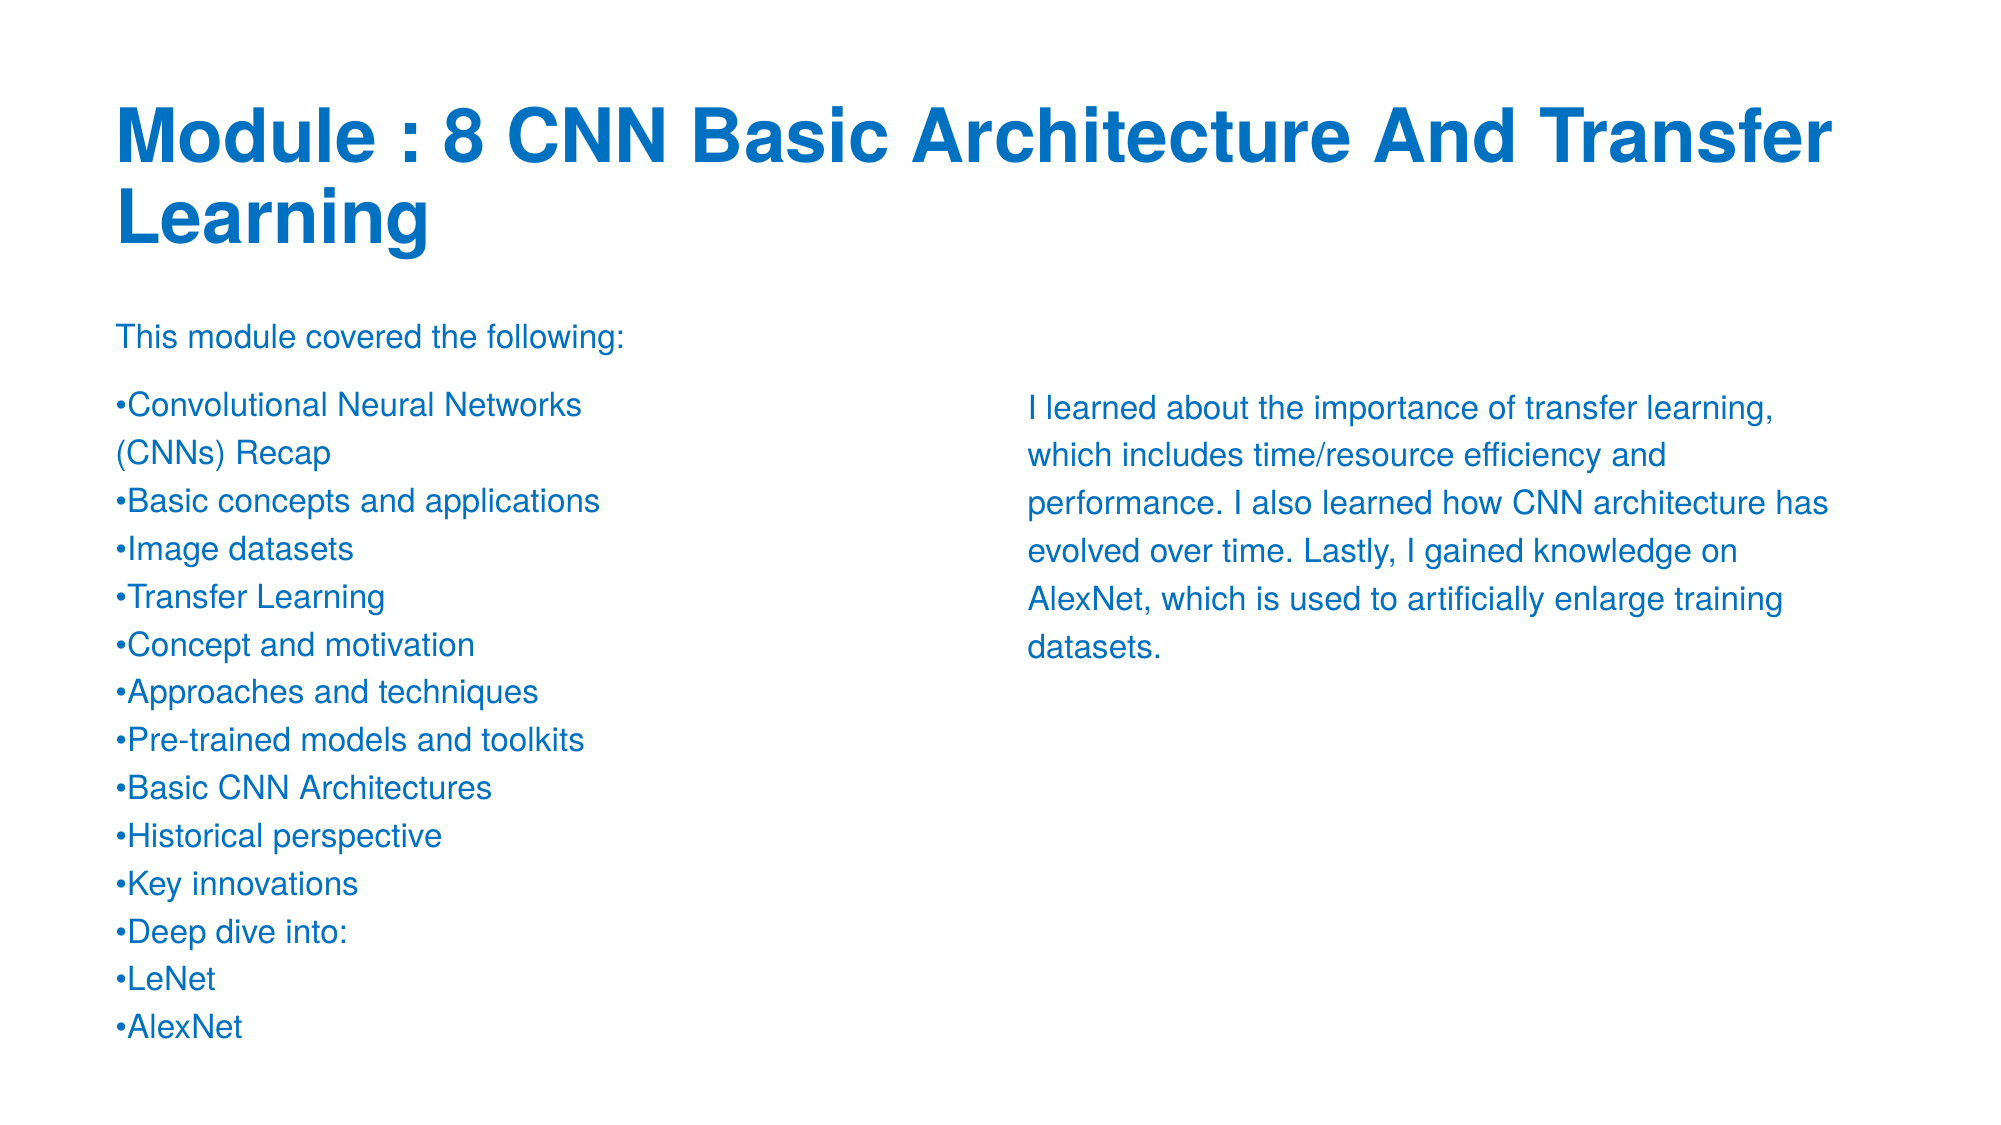

# Module : 8 CNN Basic Architecture And Transfer Learning

I learned about the importance of transfer learning, which includes time/resource efficiency and performance. I also learned how CNN architecture has evolved over time. Lastly, I gained knowledge on AlexNet, which is used to artificially enlarge training datasets.
This module covered the following:
•Convolutional Neural Networks
(CNNs) Recap
•Basic concepts and applications
•Image datasets
•Transfer Learning
•Concept and motivation
•Approaches and techniques
•Pre-trained models and toolkits
•Basic CNN Architectures
•Historical perspective
•Key innovations
•Deep dive into:
•LeNet
•AlexNet